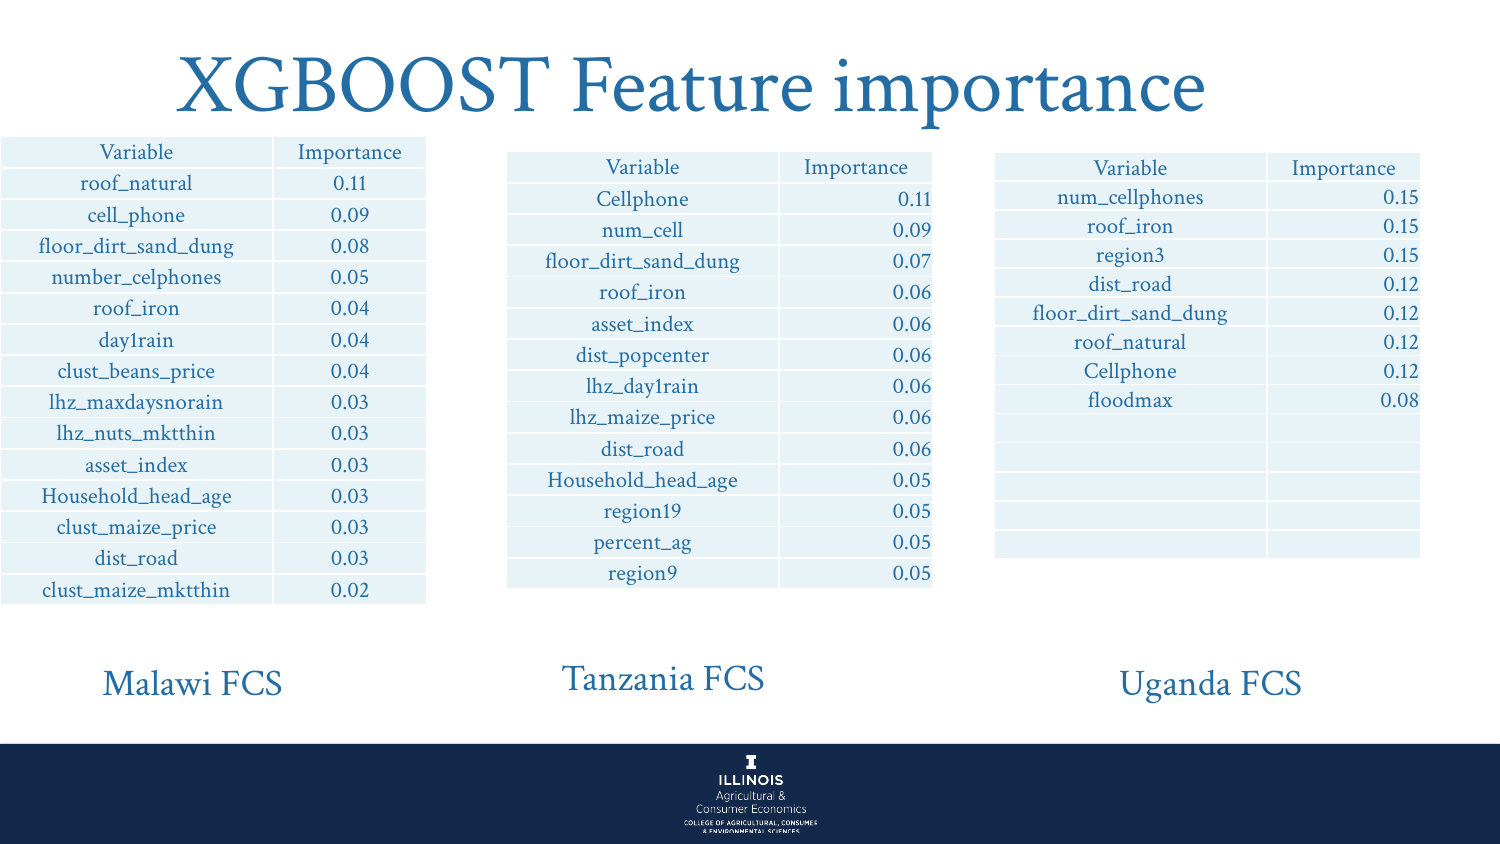

XGBOOST Feature importance
| Variable | Importance |
| --- | --- |
| roof\_natural | 0.11 |
| cell\_phone | 0.09 |
| floor\_dirt\_sand\_dung | 0.08 |
| number\_celphones | 0.05 |
| roof\_iron | 0.04 |
| day1rain | 0.04 |
| clust\_beans\_price | 0.04 |
| lhz\_maxdaysnorain | 0.03 |
| lhz\_nuts\_mktthin | 0.03 |
| asset\_index | 0.03 |
| Household\_head\_age | 0.03 |
| clust\_maize\_price | 0.03 |
| dist\_road | 0.03 |
| clust\_maize\_mktthin | 0.02 |
| Variable | Importance |
| --- | --- |
| Cellphone | 0.11 |
| num\_cell | 0.09 |
| floor\_dirt\_sand\_dung | 0.07 |
| roof\_iron | 0.06 |
| asset\_index | 0.06 |
| dist\_popcenter | 0.06 |
| lhz\_day1rain | 0.06 |
| lhz\_maize\_price | 0.06 |
| dist\_road | 0.06 |
| Household\_head\_age | 0.05 |
| region19 | 0.05 |
| percent\_ag | 0.05 |
| region9 | 0.05 |
| Variable | Importance |
| --- | --- |
| num\_cellphones | 0.15 |
| roof\_iron | 0.15 |
| region3 | 0.15 |
| dist\_road | 0.12 |
| floor\_dirt\_sand\_dung | 0.12 |
| roof\_natural | 0.12 |
| Cellphone | 0.12 |
| floodmax | 0.08 |
|  |  |
|  |  |
|  |  |
|  |  |
|  |  |
Tanzania FCS
Malawi FCS
Uganda FCS